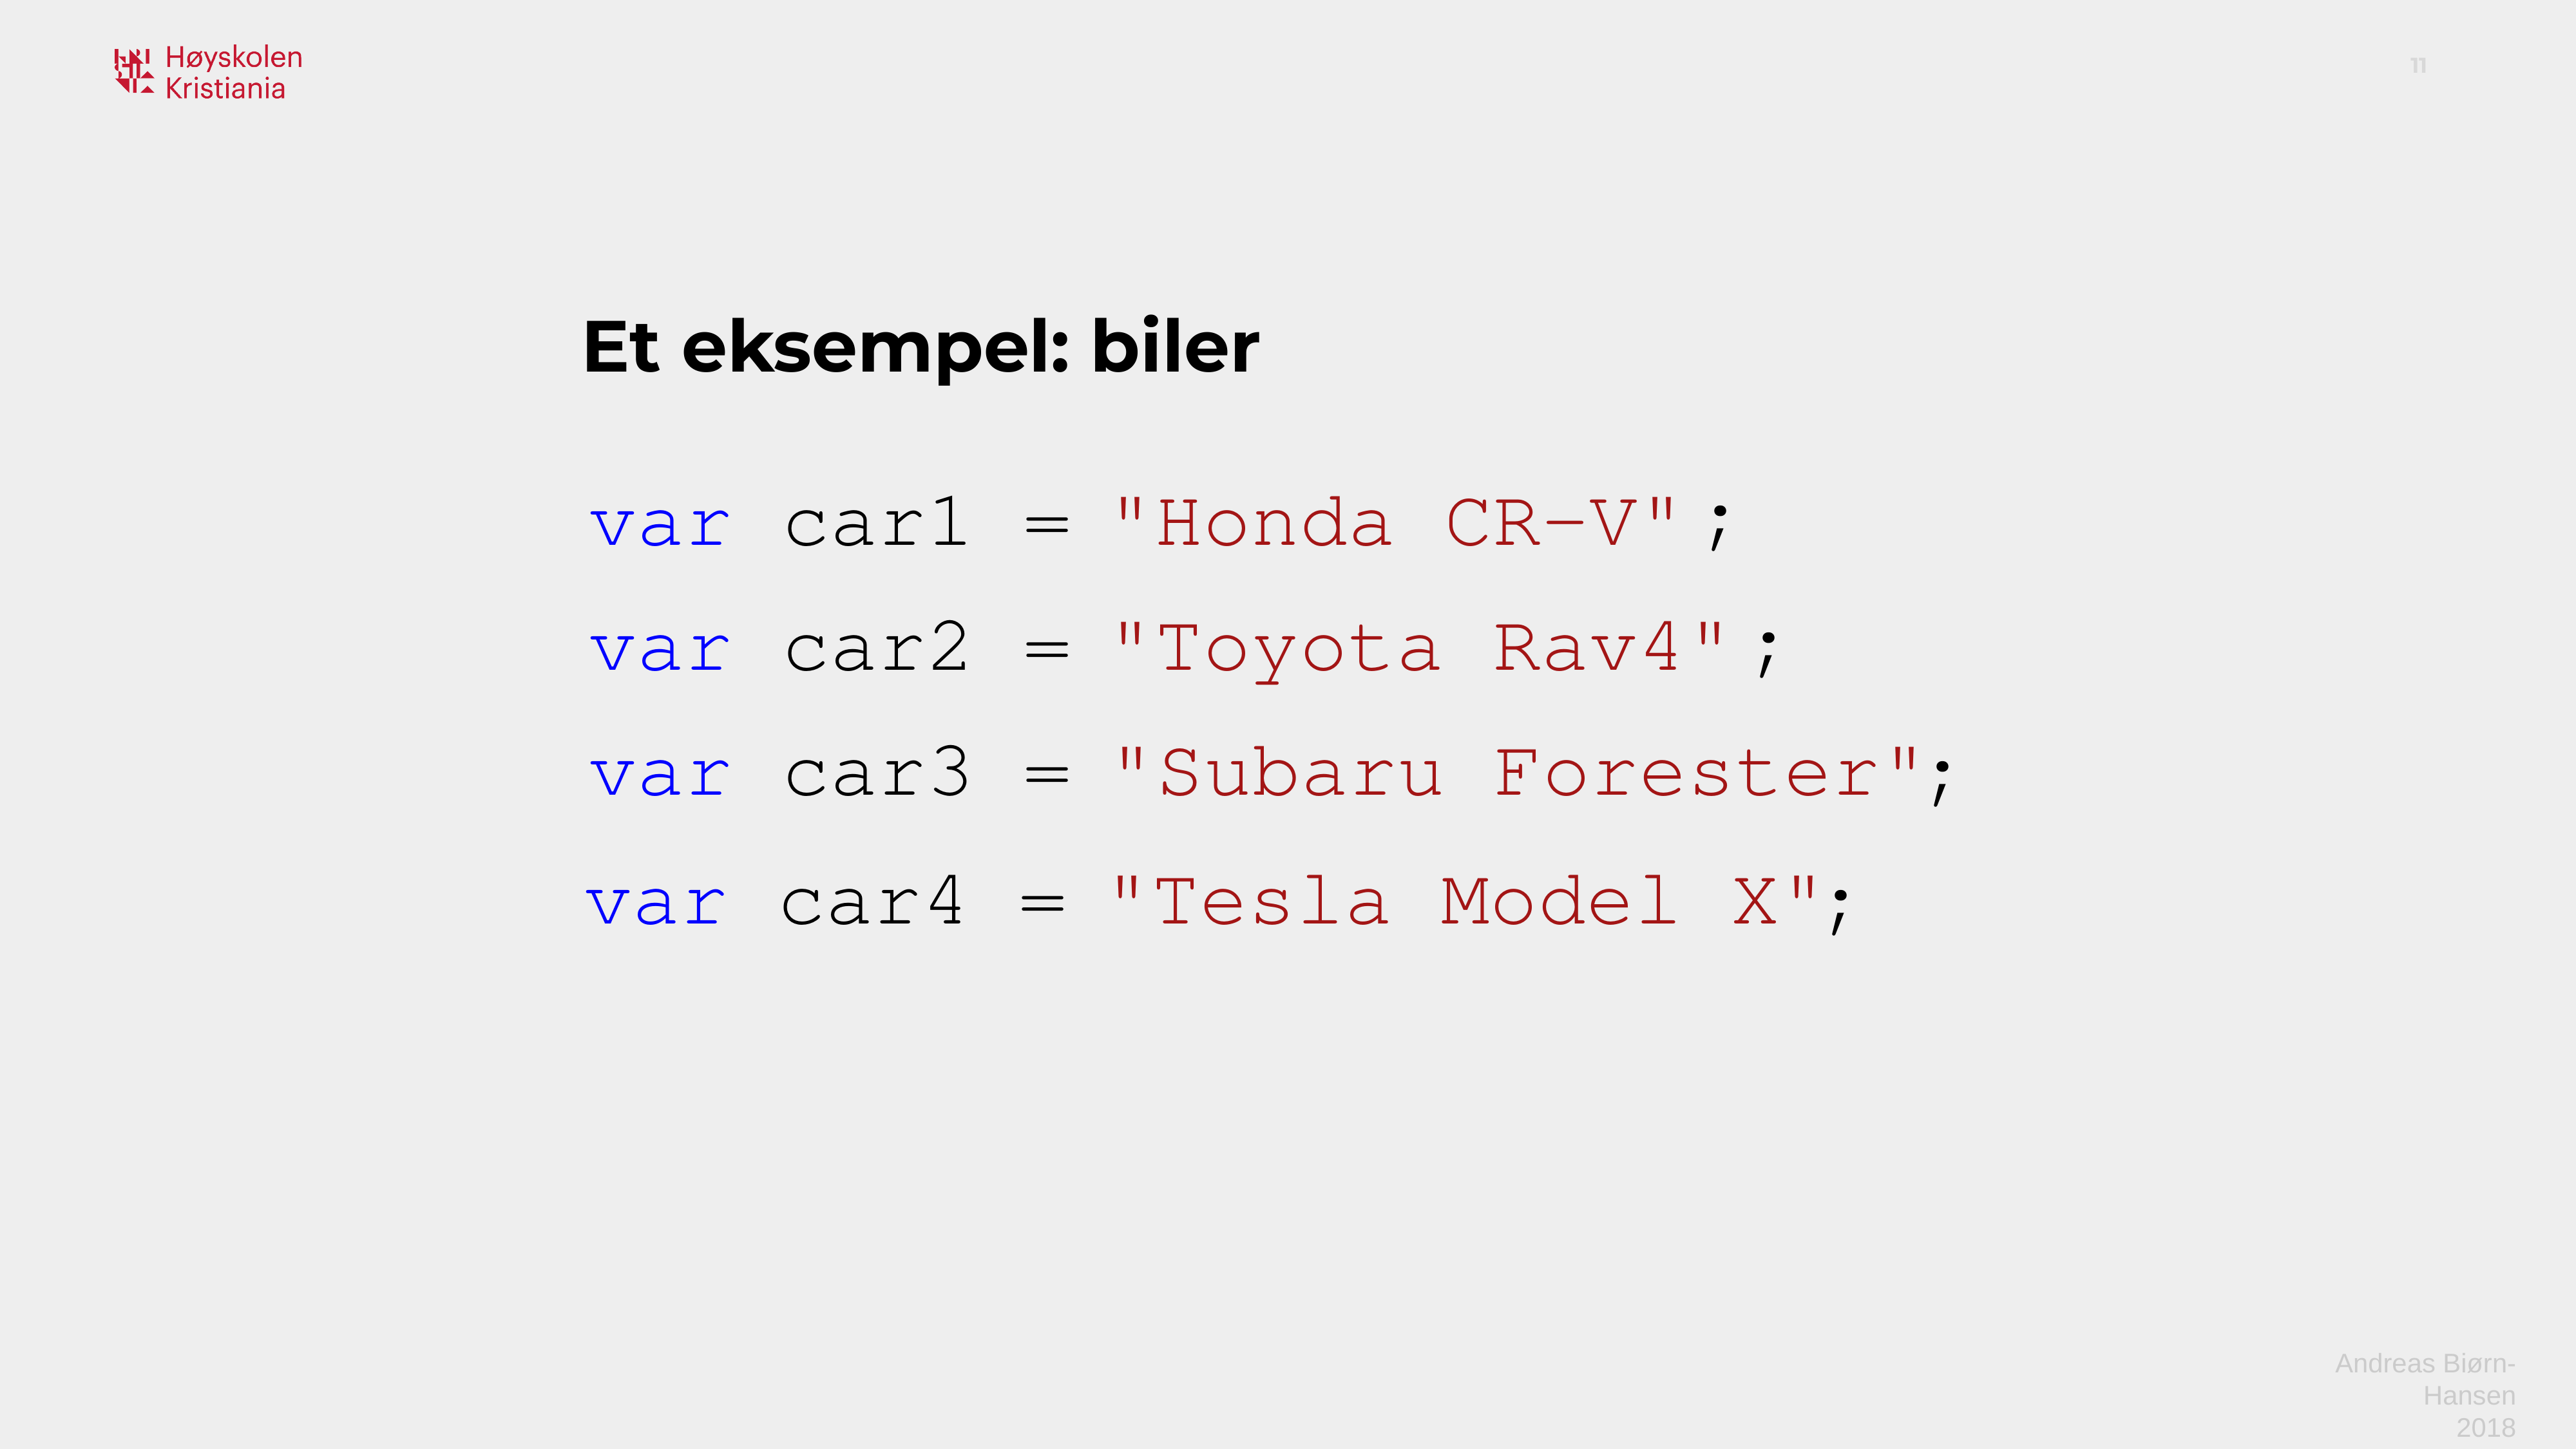

Et eksempel: biler
;
var car1 =
"Honda CR-V"
;
var car2 =
"Toyota Rav4"
;
var car3 =
"Subaru Forester"
var car4 =
;
"Tesla Model X"